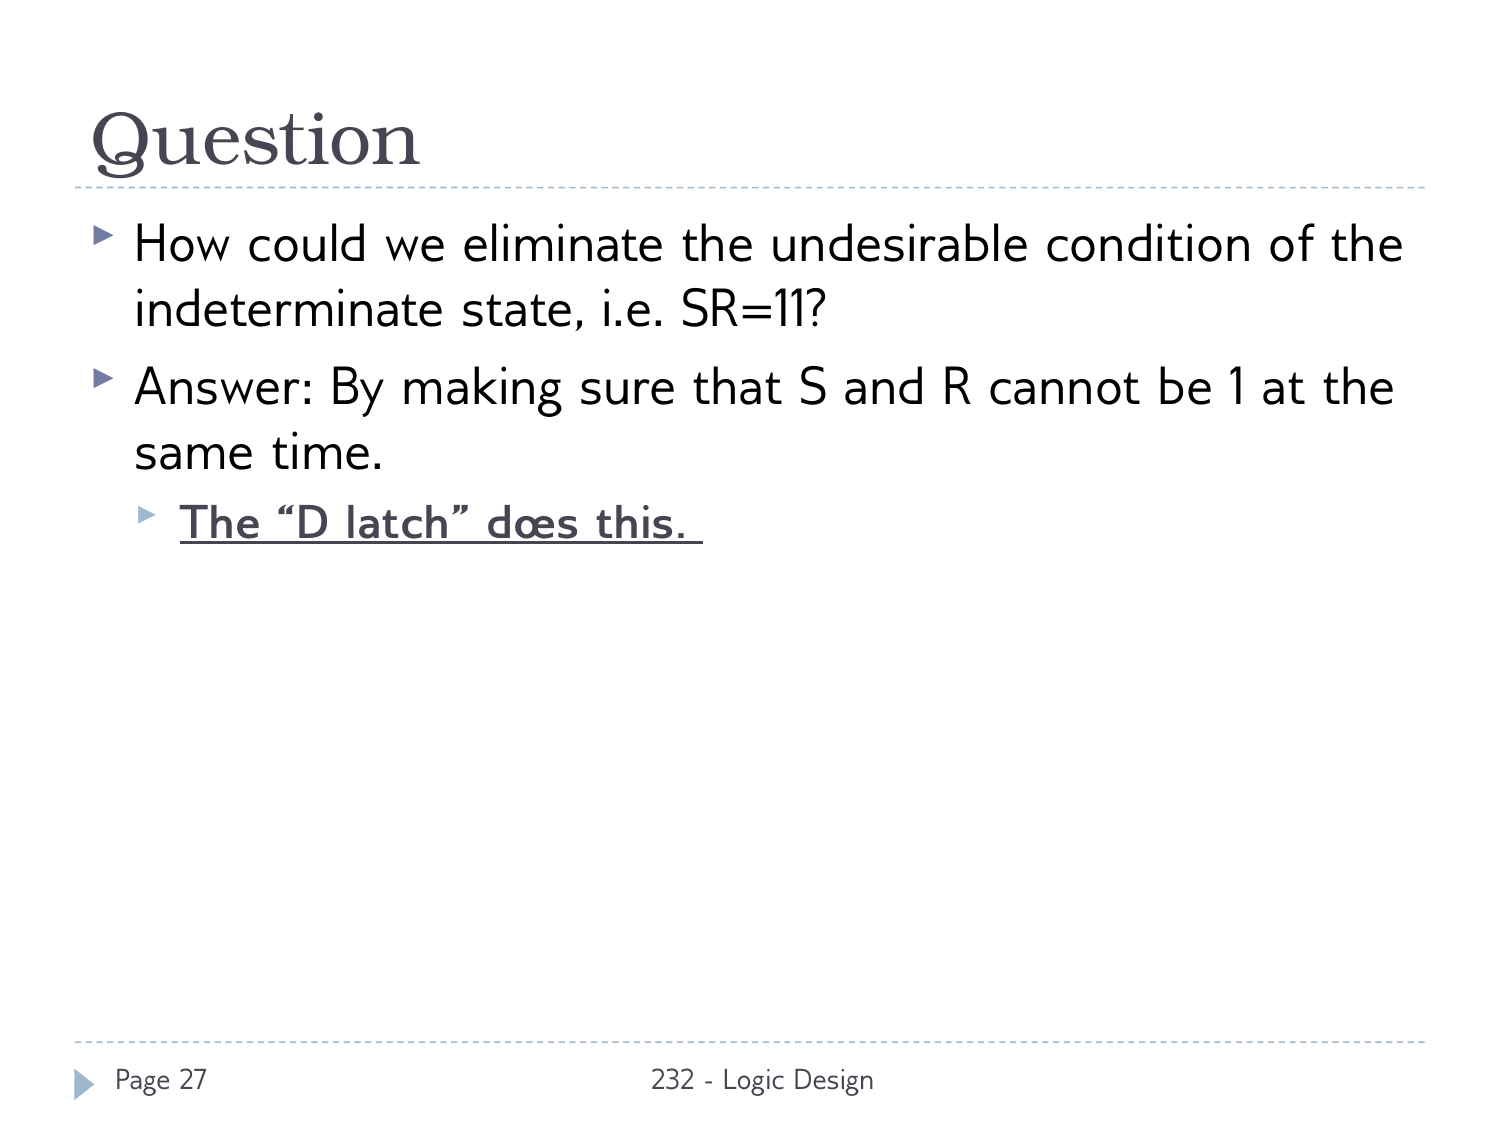

# Question
How could we eliminate the undesirable condition of the indeterminate state, i.e. SR=11?
Answer: By making sure that S and R cannot be 1 at the same time.
The “D latch” does this.
Page 27
232 - Logic Design